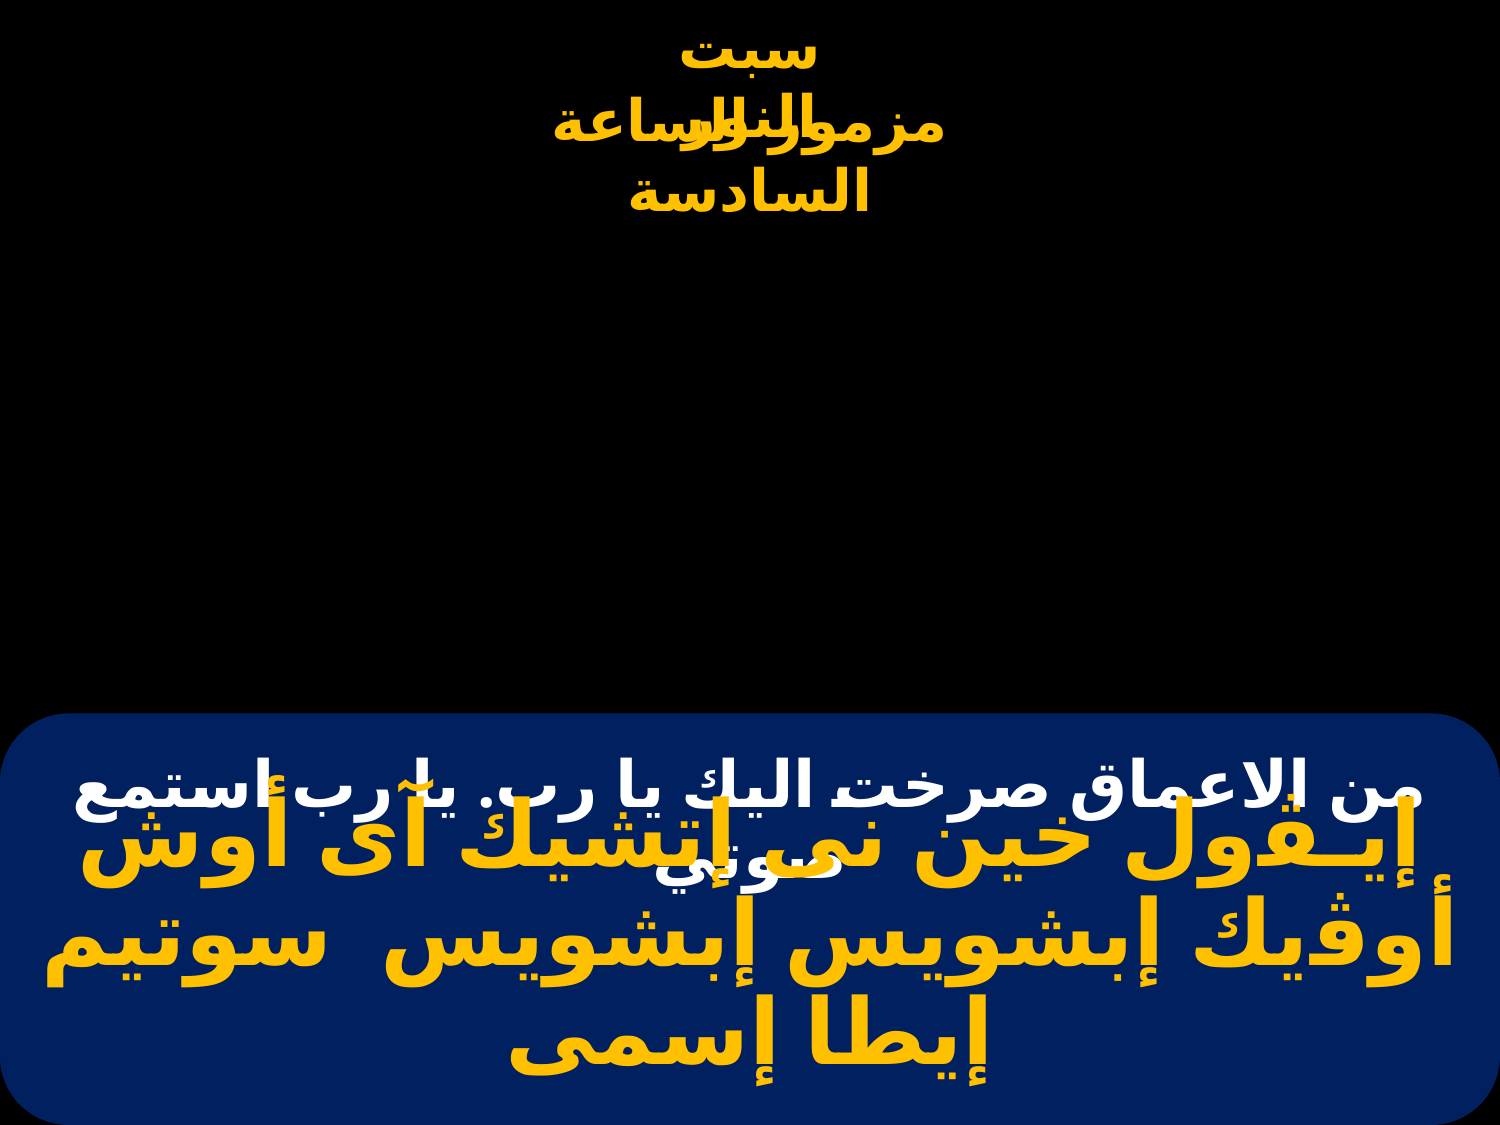

# من الاعماق صرخت اليك يا رب. يا رب استمع صوتي
إيـﭭول خين نى إتشيك آى أوش أوﭬيك إبشويس إبشويس  سوتيم إيطا إسمى